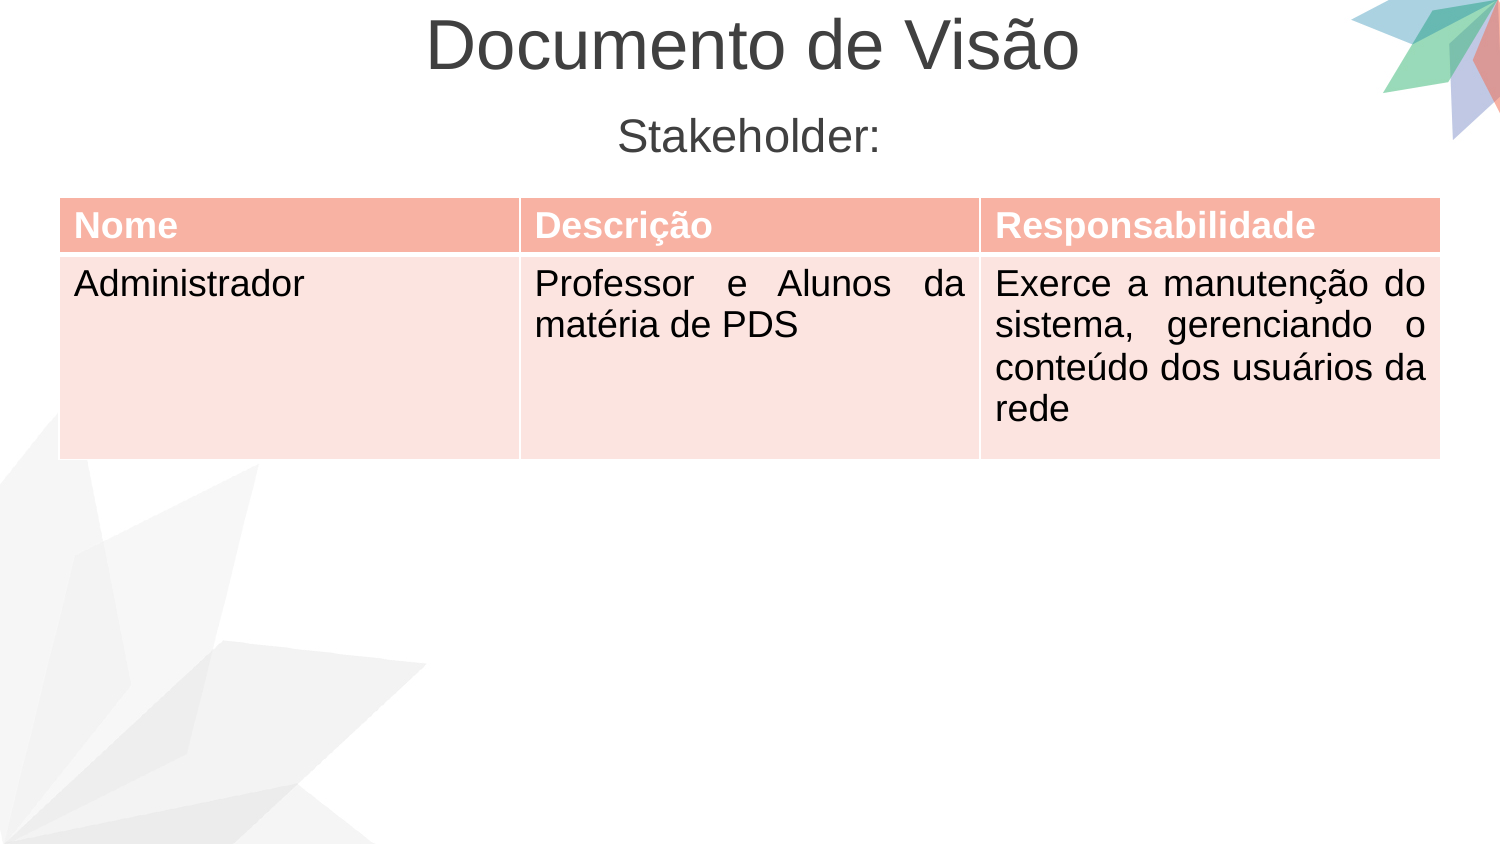

Documento de Visão
Stakeholder:
| Nome | Descrição | Responsabilidade |
| --- | --- | --- |
| Administrador | Professor e Alunos da matéria de PDS | Exerce a manutenção do sistema, gerenciando o conteúdo dos usuários da rede |